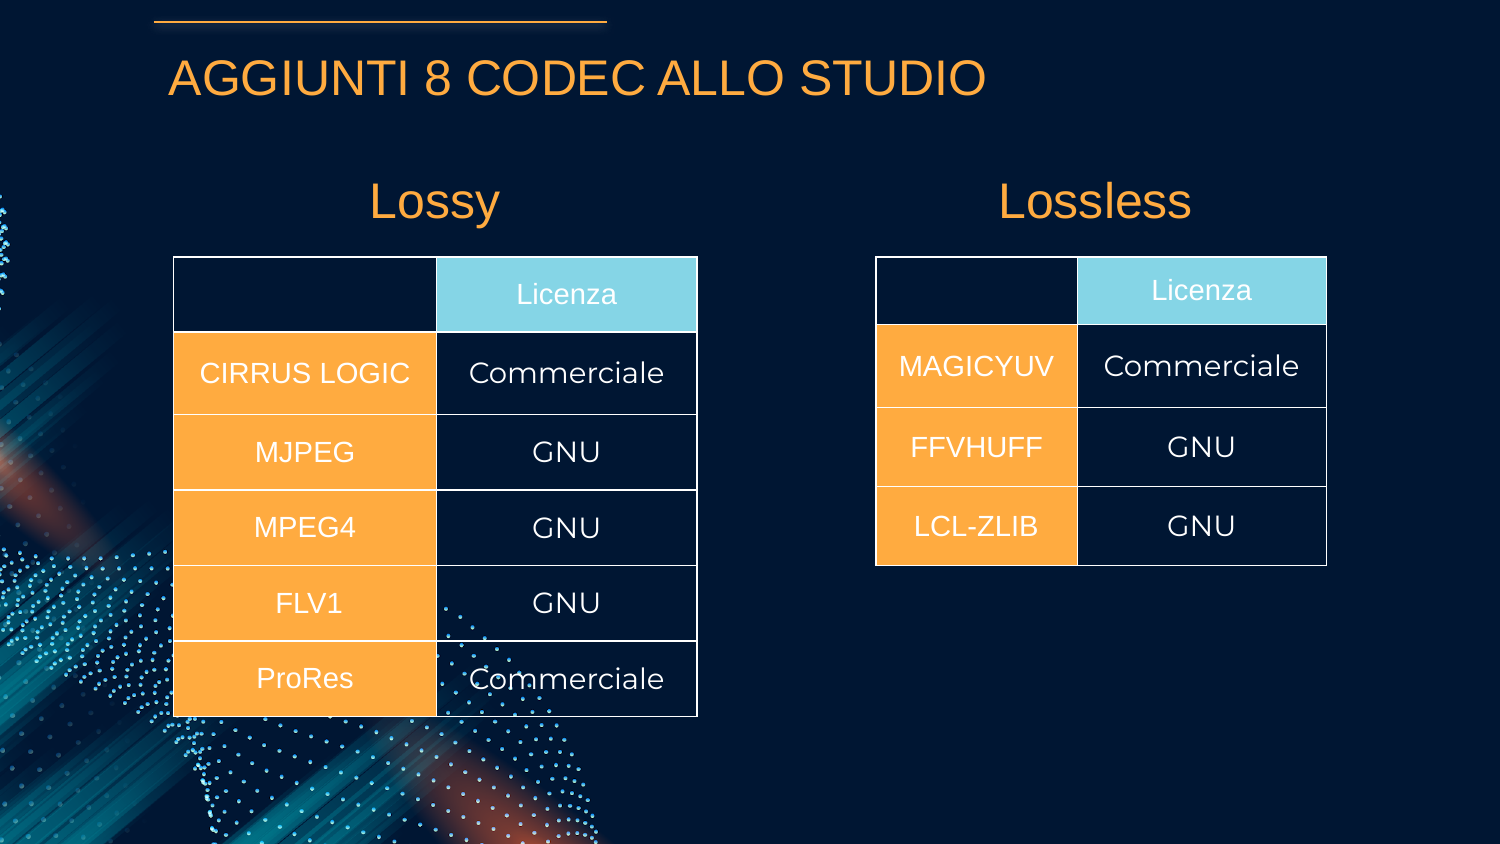

# AGGIUNTI 8 CODEC ALLO STUDIO
Lossy
Lossless
|  | Licenza |
| --- | --- |
| CIRRUS LOGIC | Commerciale |
| MJPEG | GNU |
| MPEG4 | GNU |
| FLV1 | GNU |
| ProRes | Commerciale |
|  | Licenza |
| --- | --- |
| MAGICYUV | Commerciale |
| FFVHUFF | GNU |
| LCL-ZLIB | GNU |